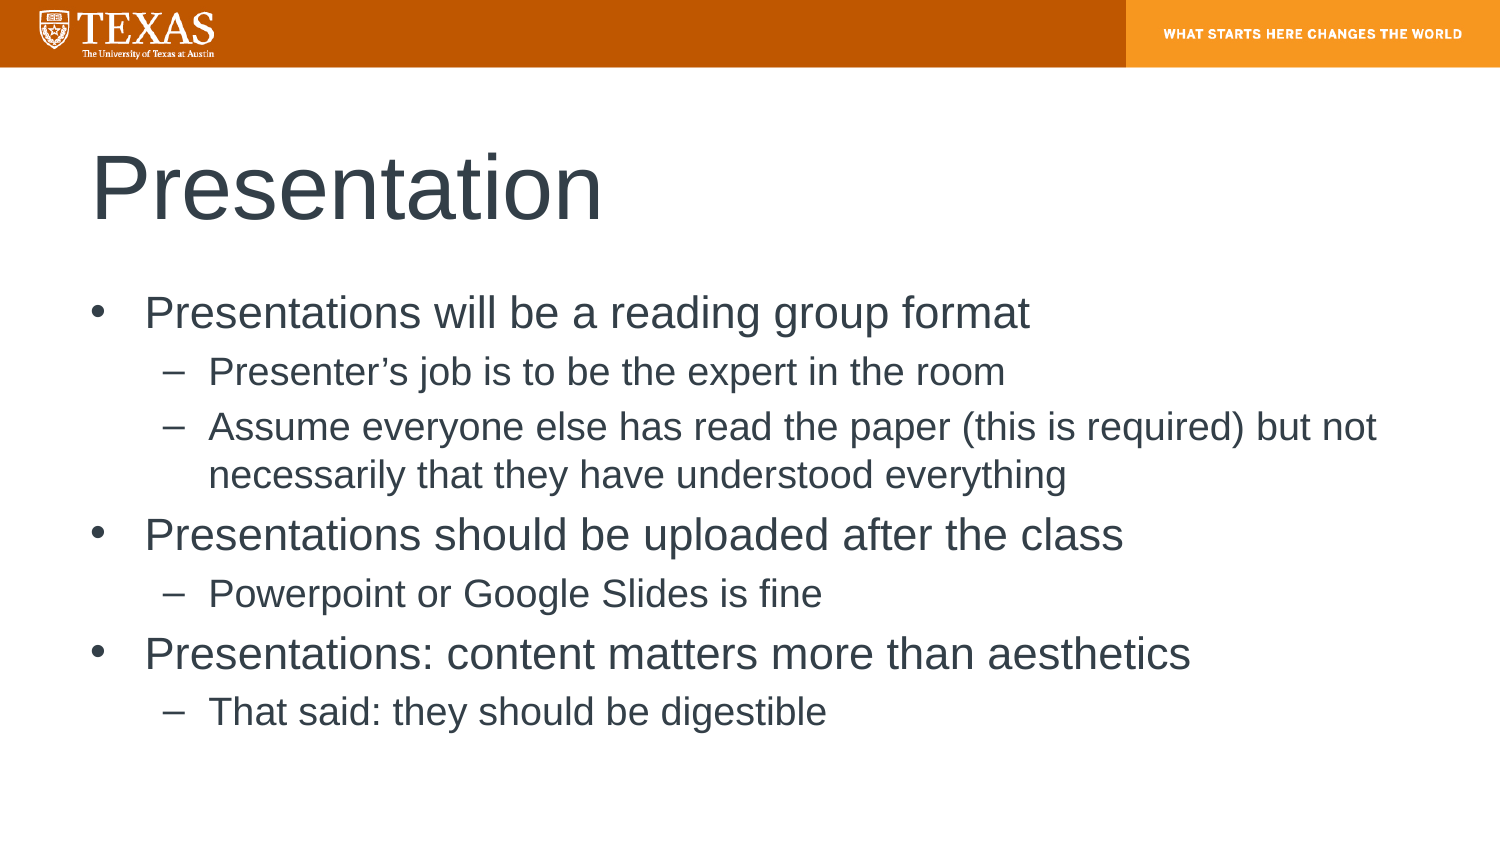

# Presentation
Presentations will be a reading group format
Presenter’s job is to be the expert in the room
Assume everyone else has read the paper (this is required) but not necessarily that they have understood everything
Presentations should be uploaded after the class
Powerpoint or Google Slides is fine
Presentations: content matters more than aesthetics
That said: they should be digestible